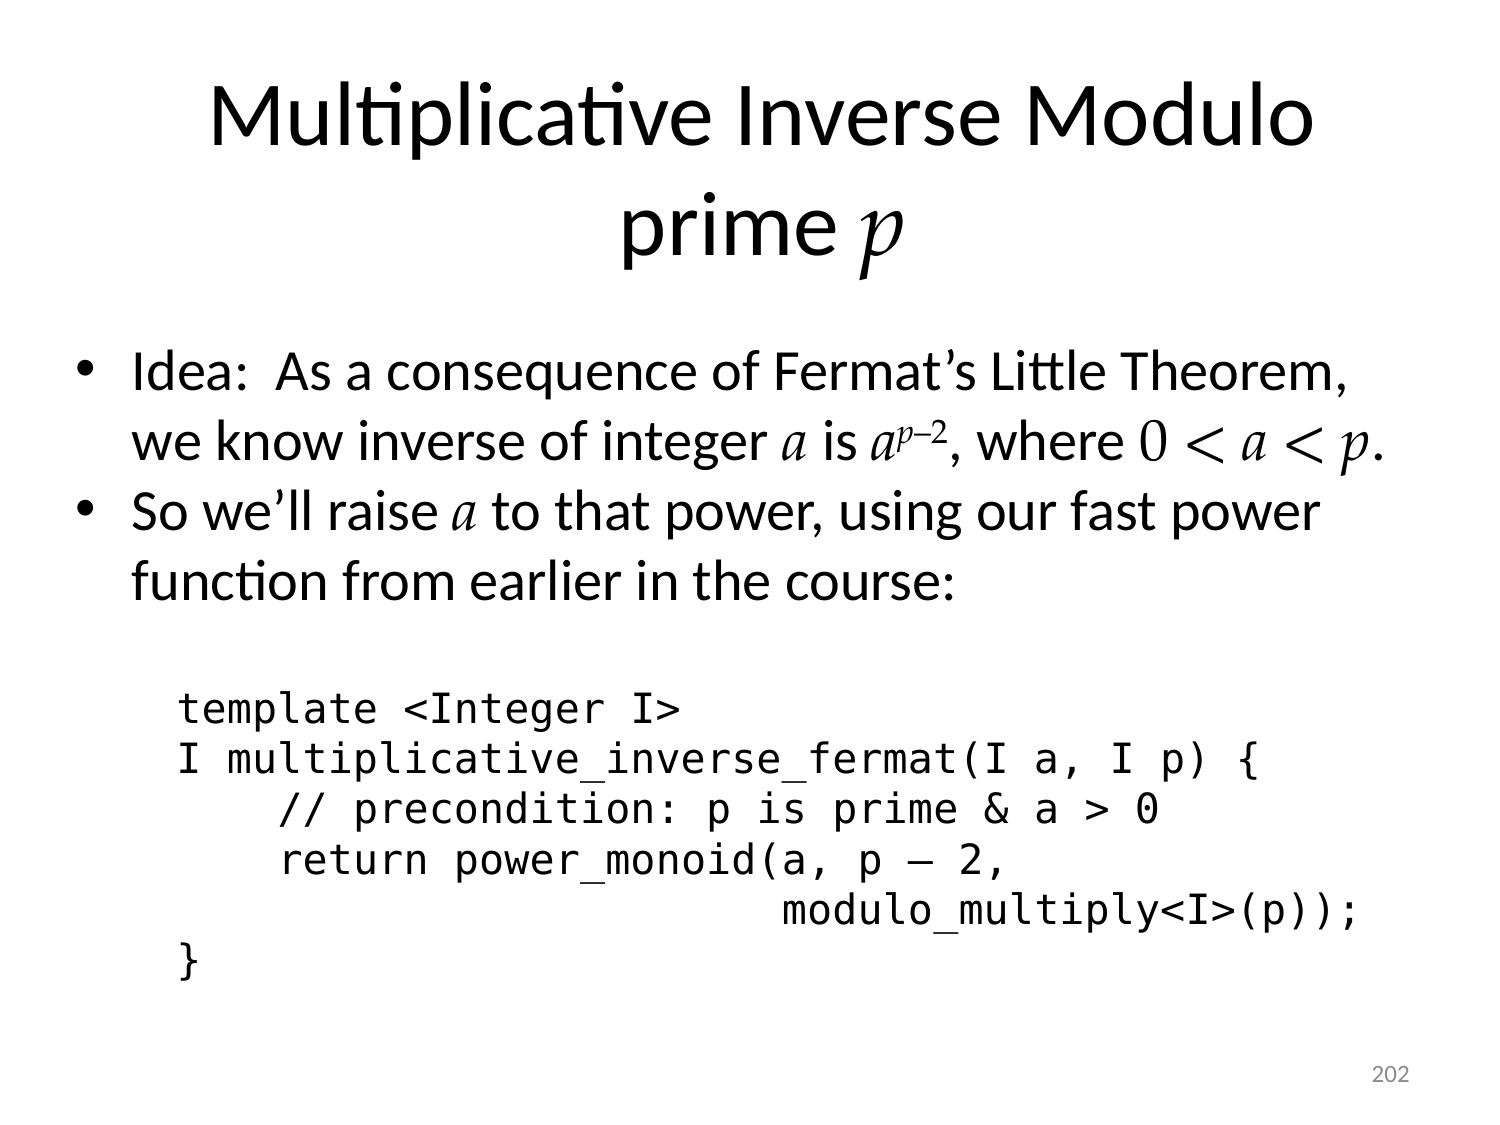

#
Multiplicative Inverse Modulo prime p

Idea:  As a consequence of Fermat’s Little Theorem, we know inverse of integer a is ap–2, where 0 < a < p.
So we’ll raise a to that power, using our fast power function from earlier in the course:

    template <Integer I>
    I multiplicative_inverse_fermat(I a, I p) {
        // precondition: p is prime & a > 0
        return power_monoid(a, p – 2,
                            modulo_multiply<I>(p));
    }

202